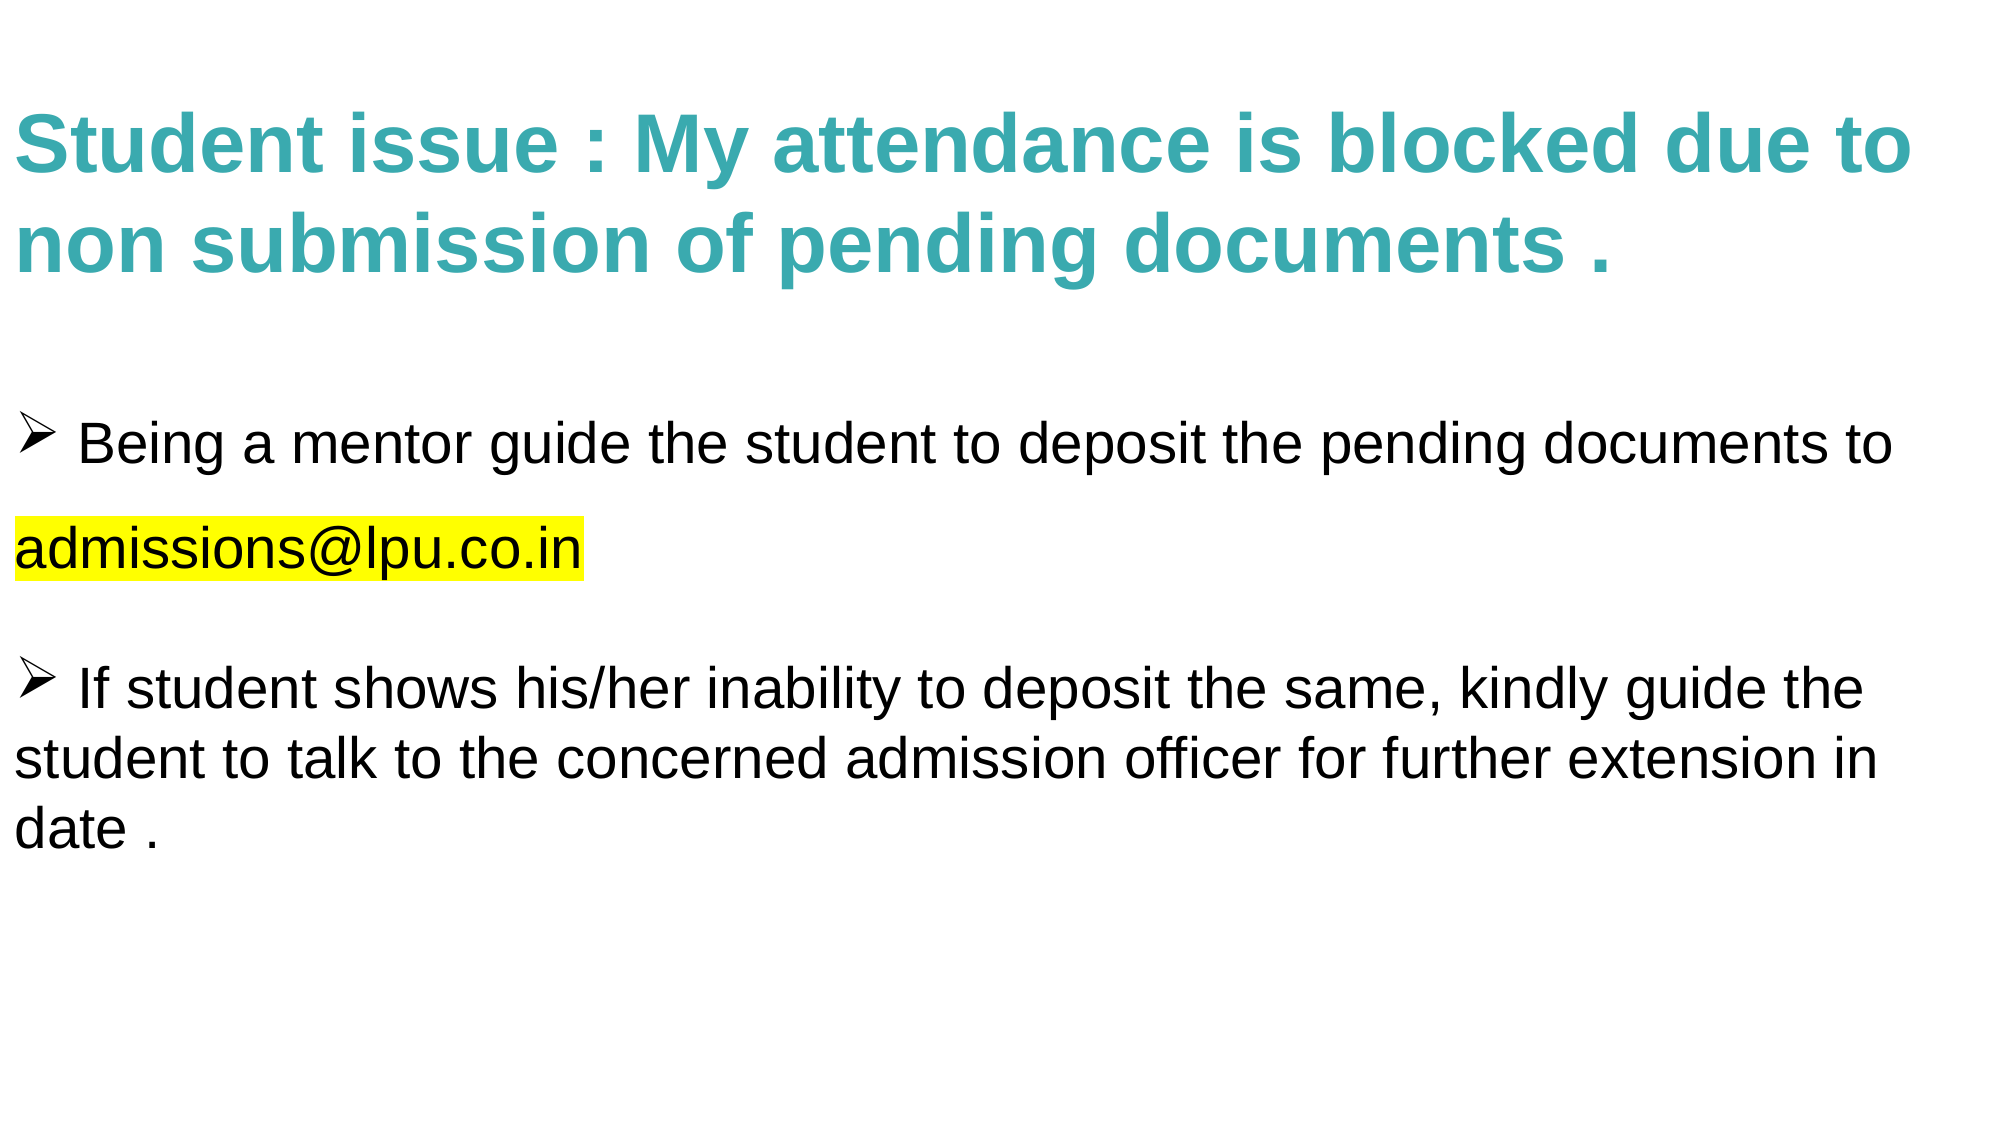

Student issue : My attendance is blocked due to non submission of pending documents .

 Being a mentor guide the student to deposit the pending documents to admissions@lpu.co.in

 If student shows his/her inability to deposit the same, kindly guide the student to talk to the concerned admission officer for further extension in date .